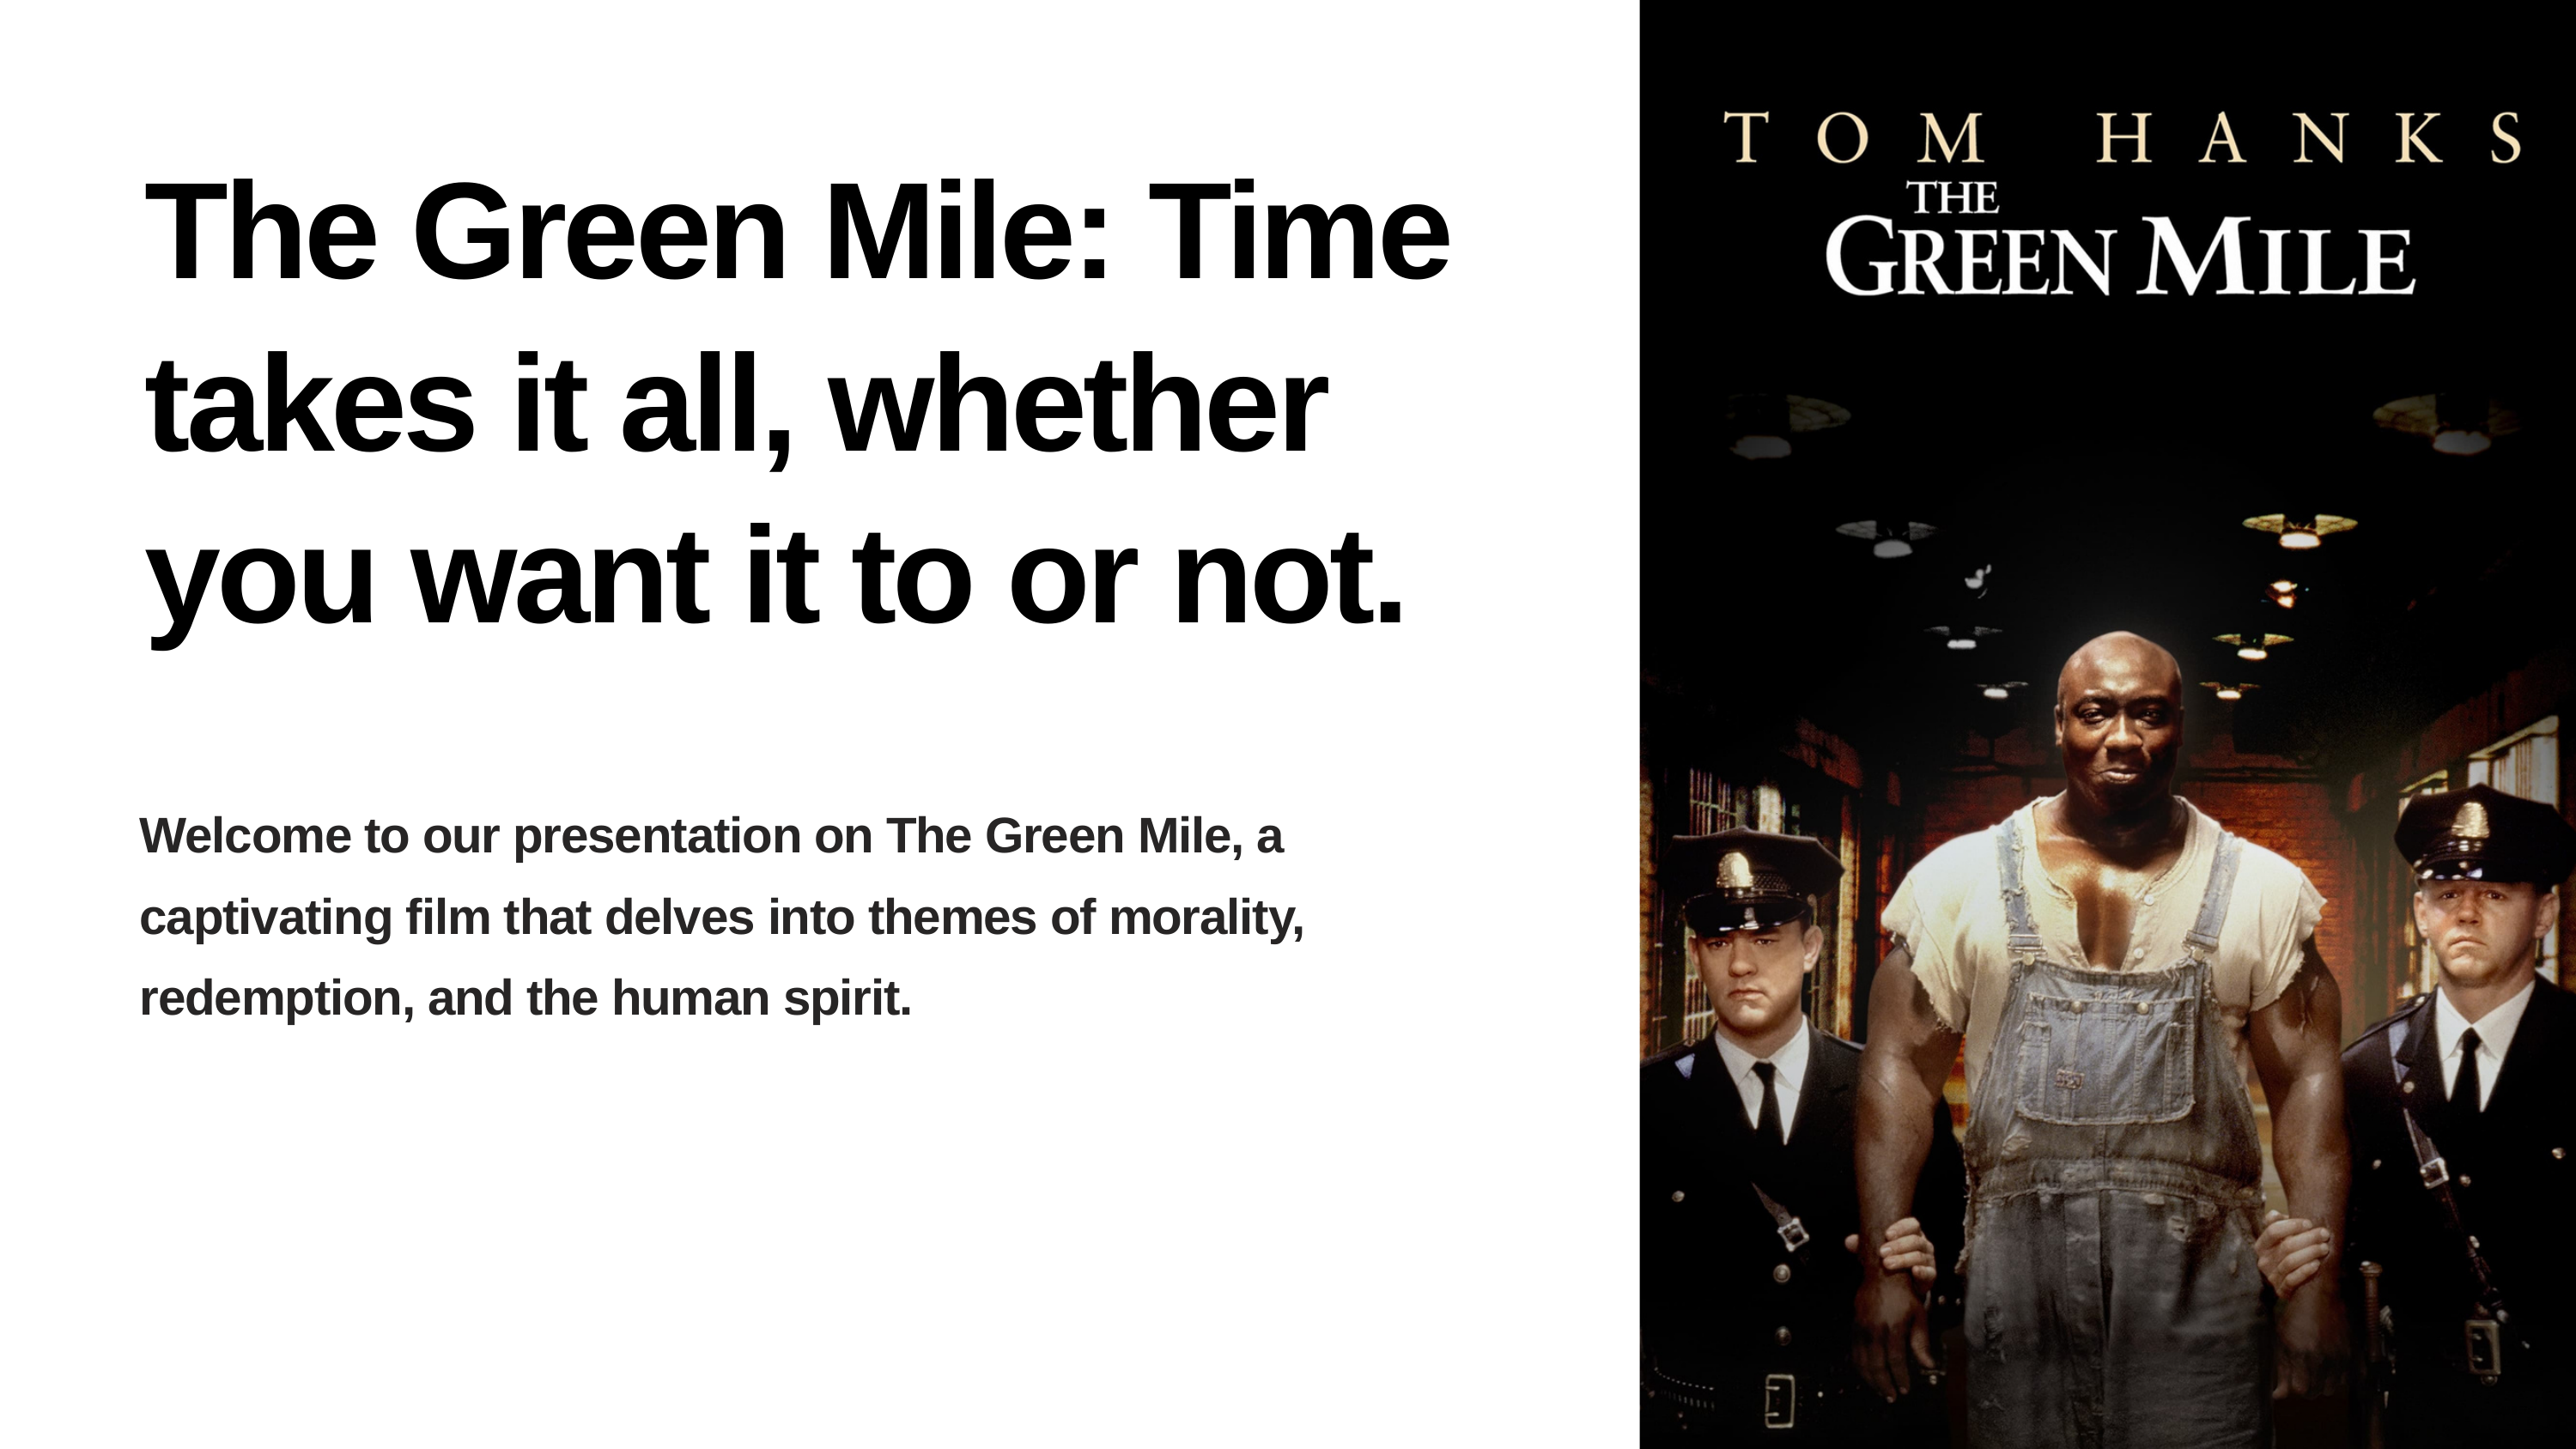

The Green Mile: Time takes it all, whether you want it to or not.

Welcome to our presentation on The Green Mile, a captivating film that delves into themes of morality, redemption, and the human spirit.